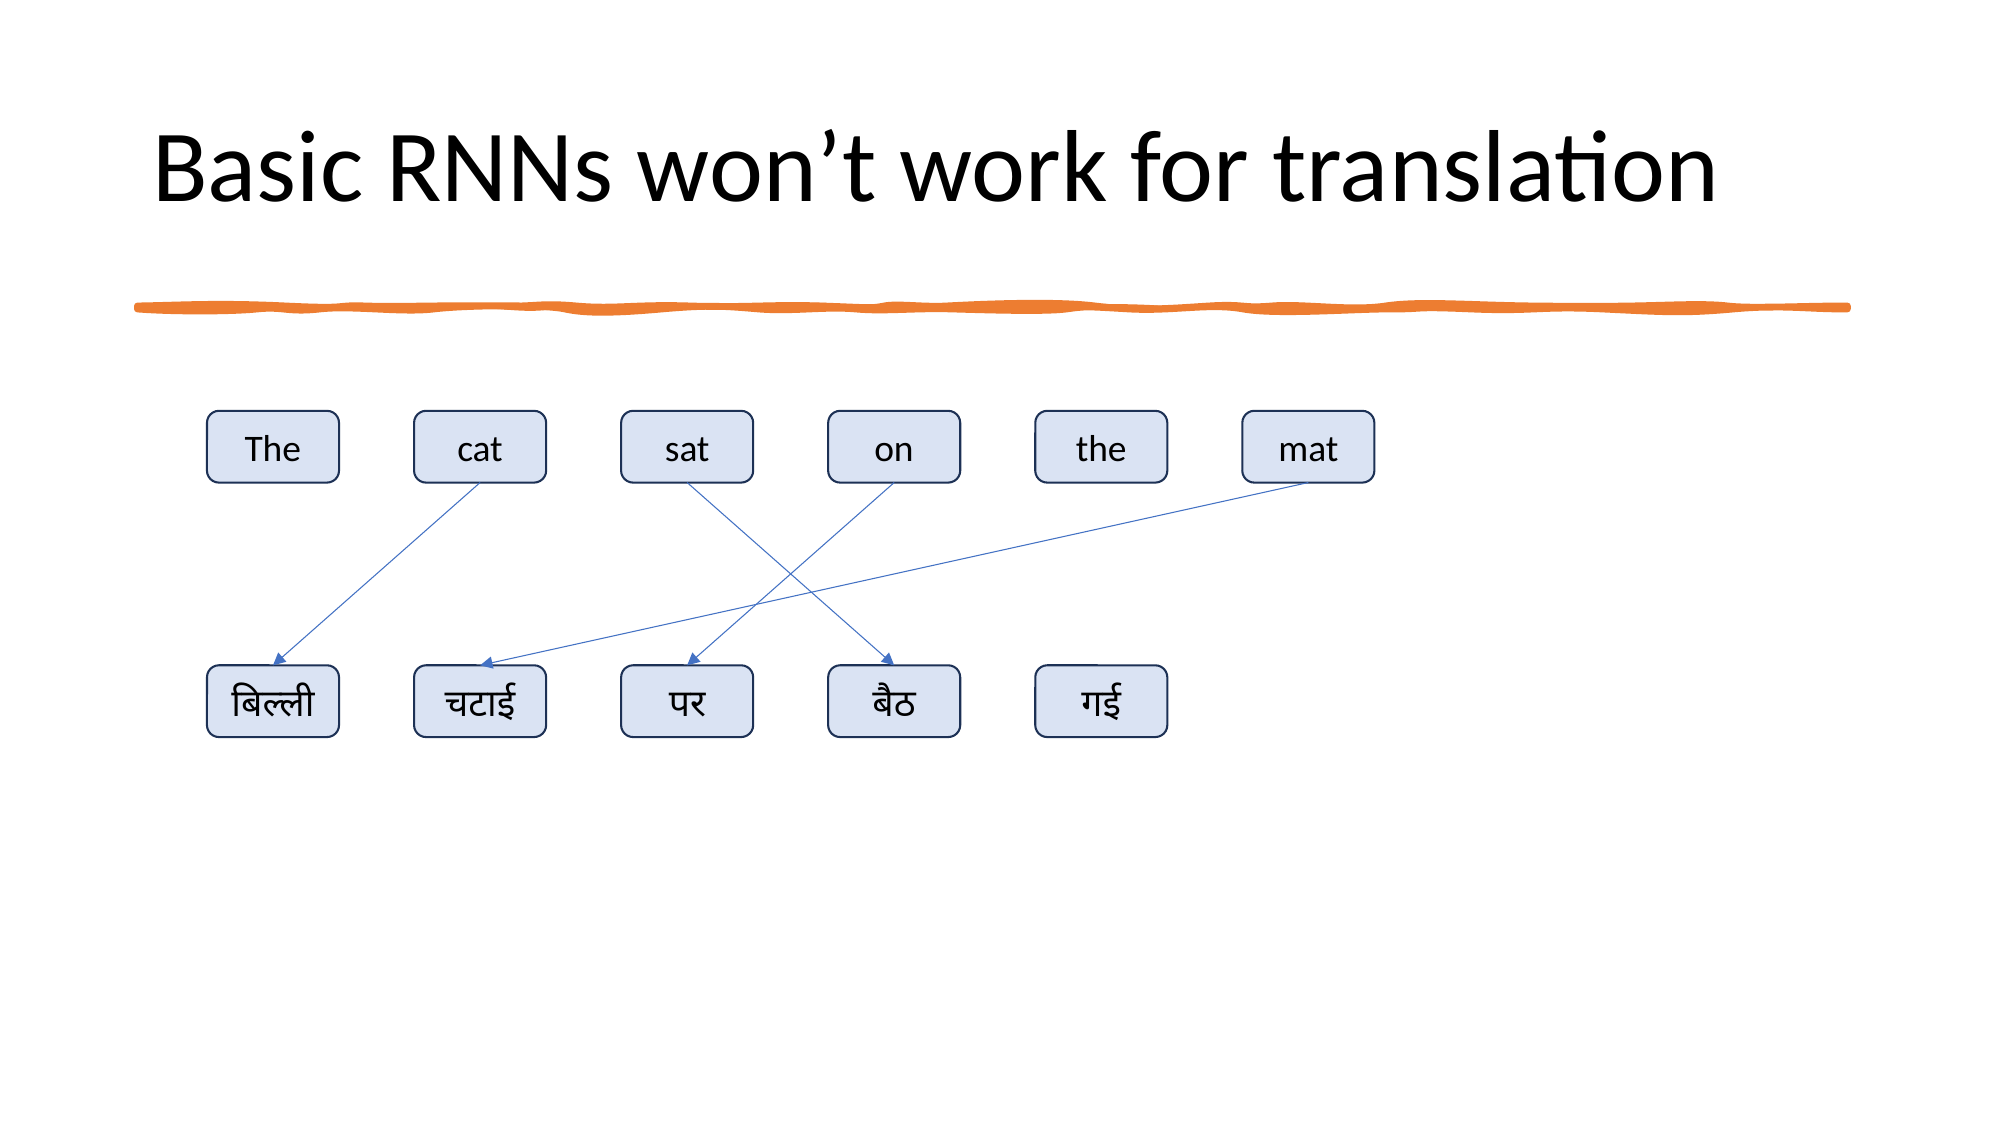

# Basic RNNs won’t work for translation

The
cat
sat
on
the
mat
बिल्ली
चटाई
पर
बैठ
गई